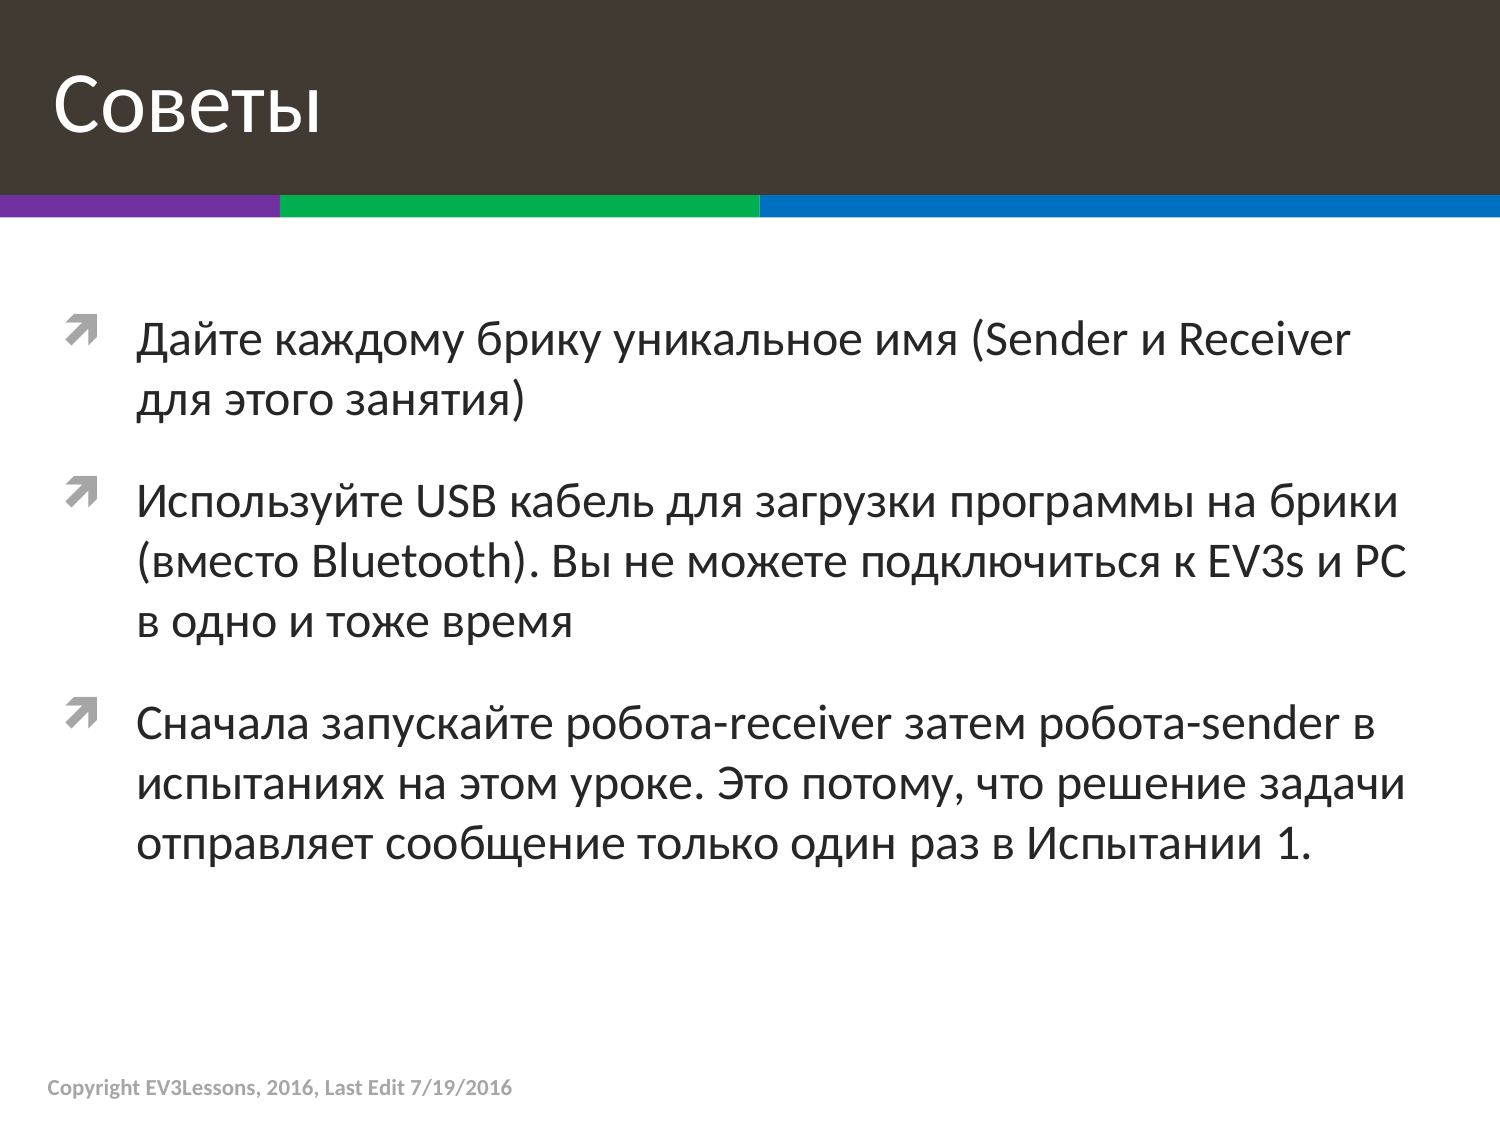

# Советы
Дайте каждому брику уникальное имя (Sender и Receiver для этого занятия)
Используйте USB кабель для загрузки программы на брики (вместо Bluetooth). Вы не можете подключиться к EV3s и PC в одно и тоже время
Сначала запускайте робота-receiver затем робота-sender в испытаниях на этом уроке. Это потому, что решение задачи отправляет сообщение только один раз в Испытании 1.

Copyright EV3Lessons, 2016, Last Edit 7/19/2016